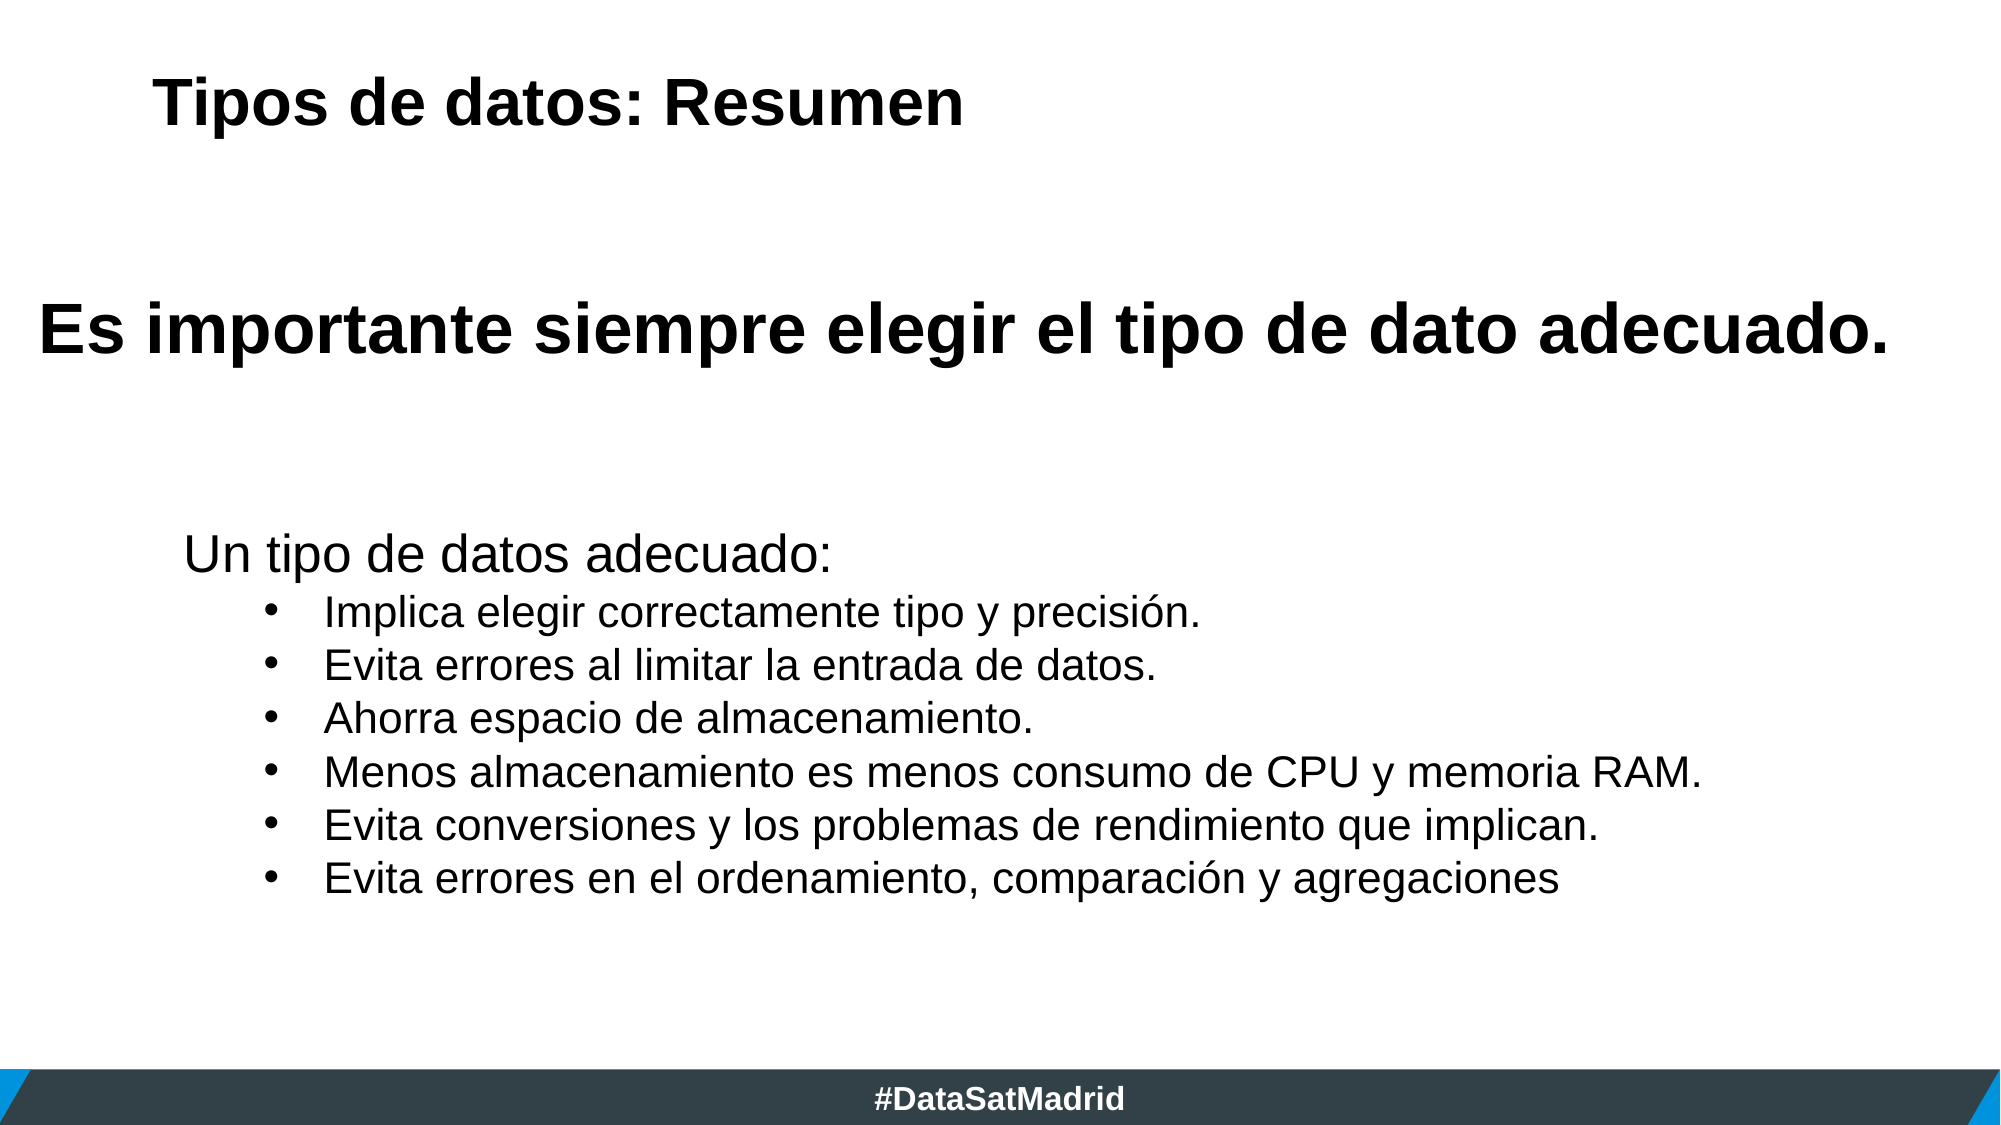

# Tipos de datos: Resumen
Es importante siempre elegir el tipo de dato adecuado.
Un tipo de datos adecuado:
Implica elegir correctamente tipo y precisión.
Evita errores al limitar la entrada de datos.
Ahorra espacio de almacenamiento.
Menos almacenamiento es menos consumo de CPU y memoria RAM.
Evita conversiones y los problemas de rendimiento que implican.
Evita errores en el ordenamiento, comparación y agregaciones